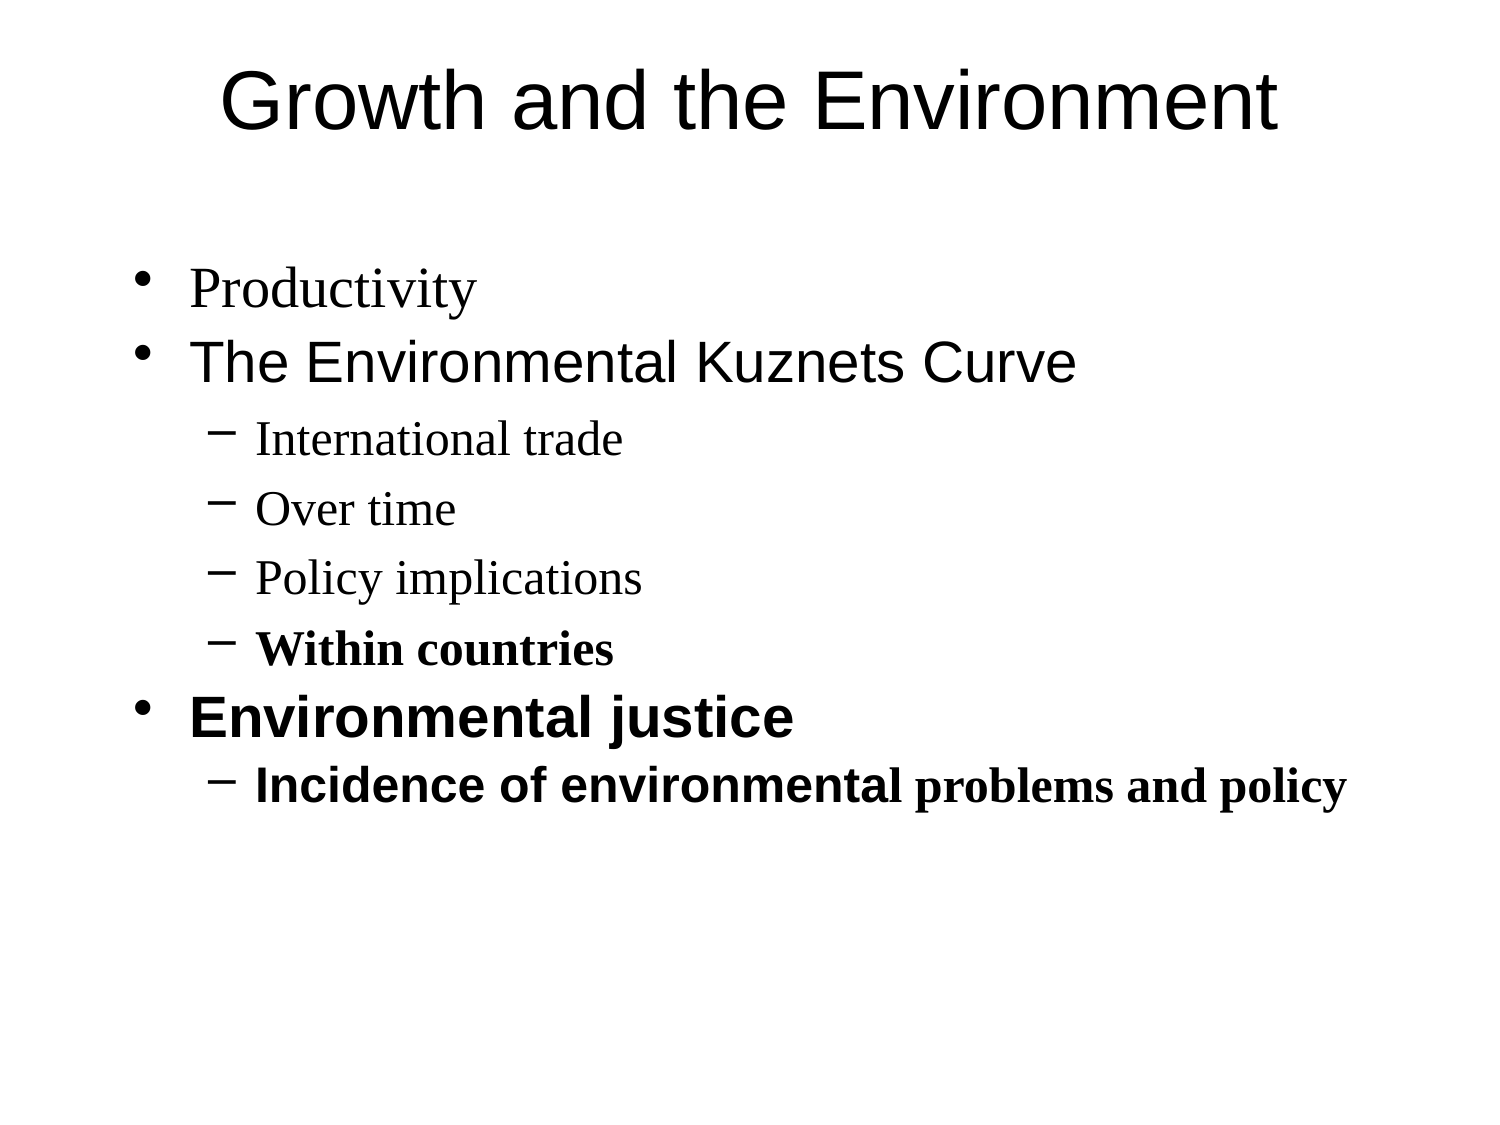

# Growth and the Environment
Productivity
The Environmental Kuznets Curve
International trade
Over time
Policy implications
Within countries
Environmental justice
Incidence of environmental problems and policy